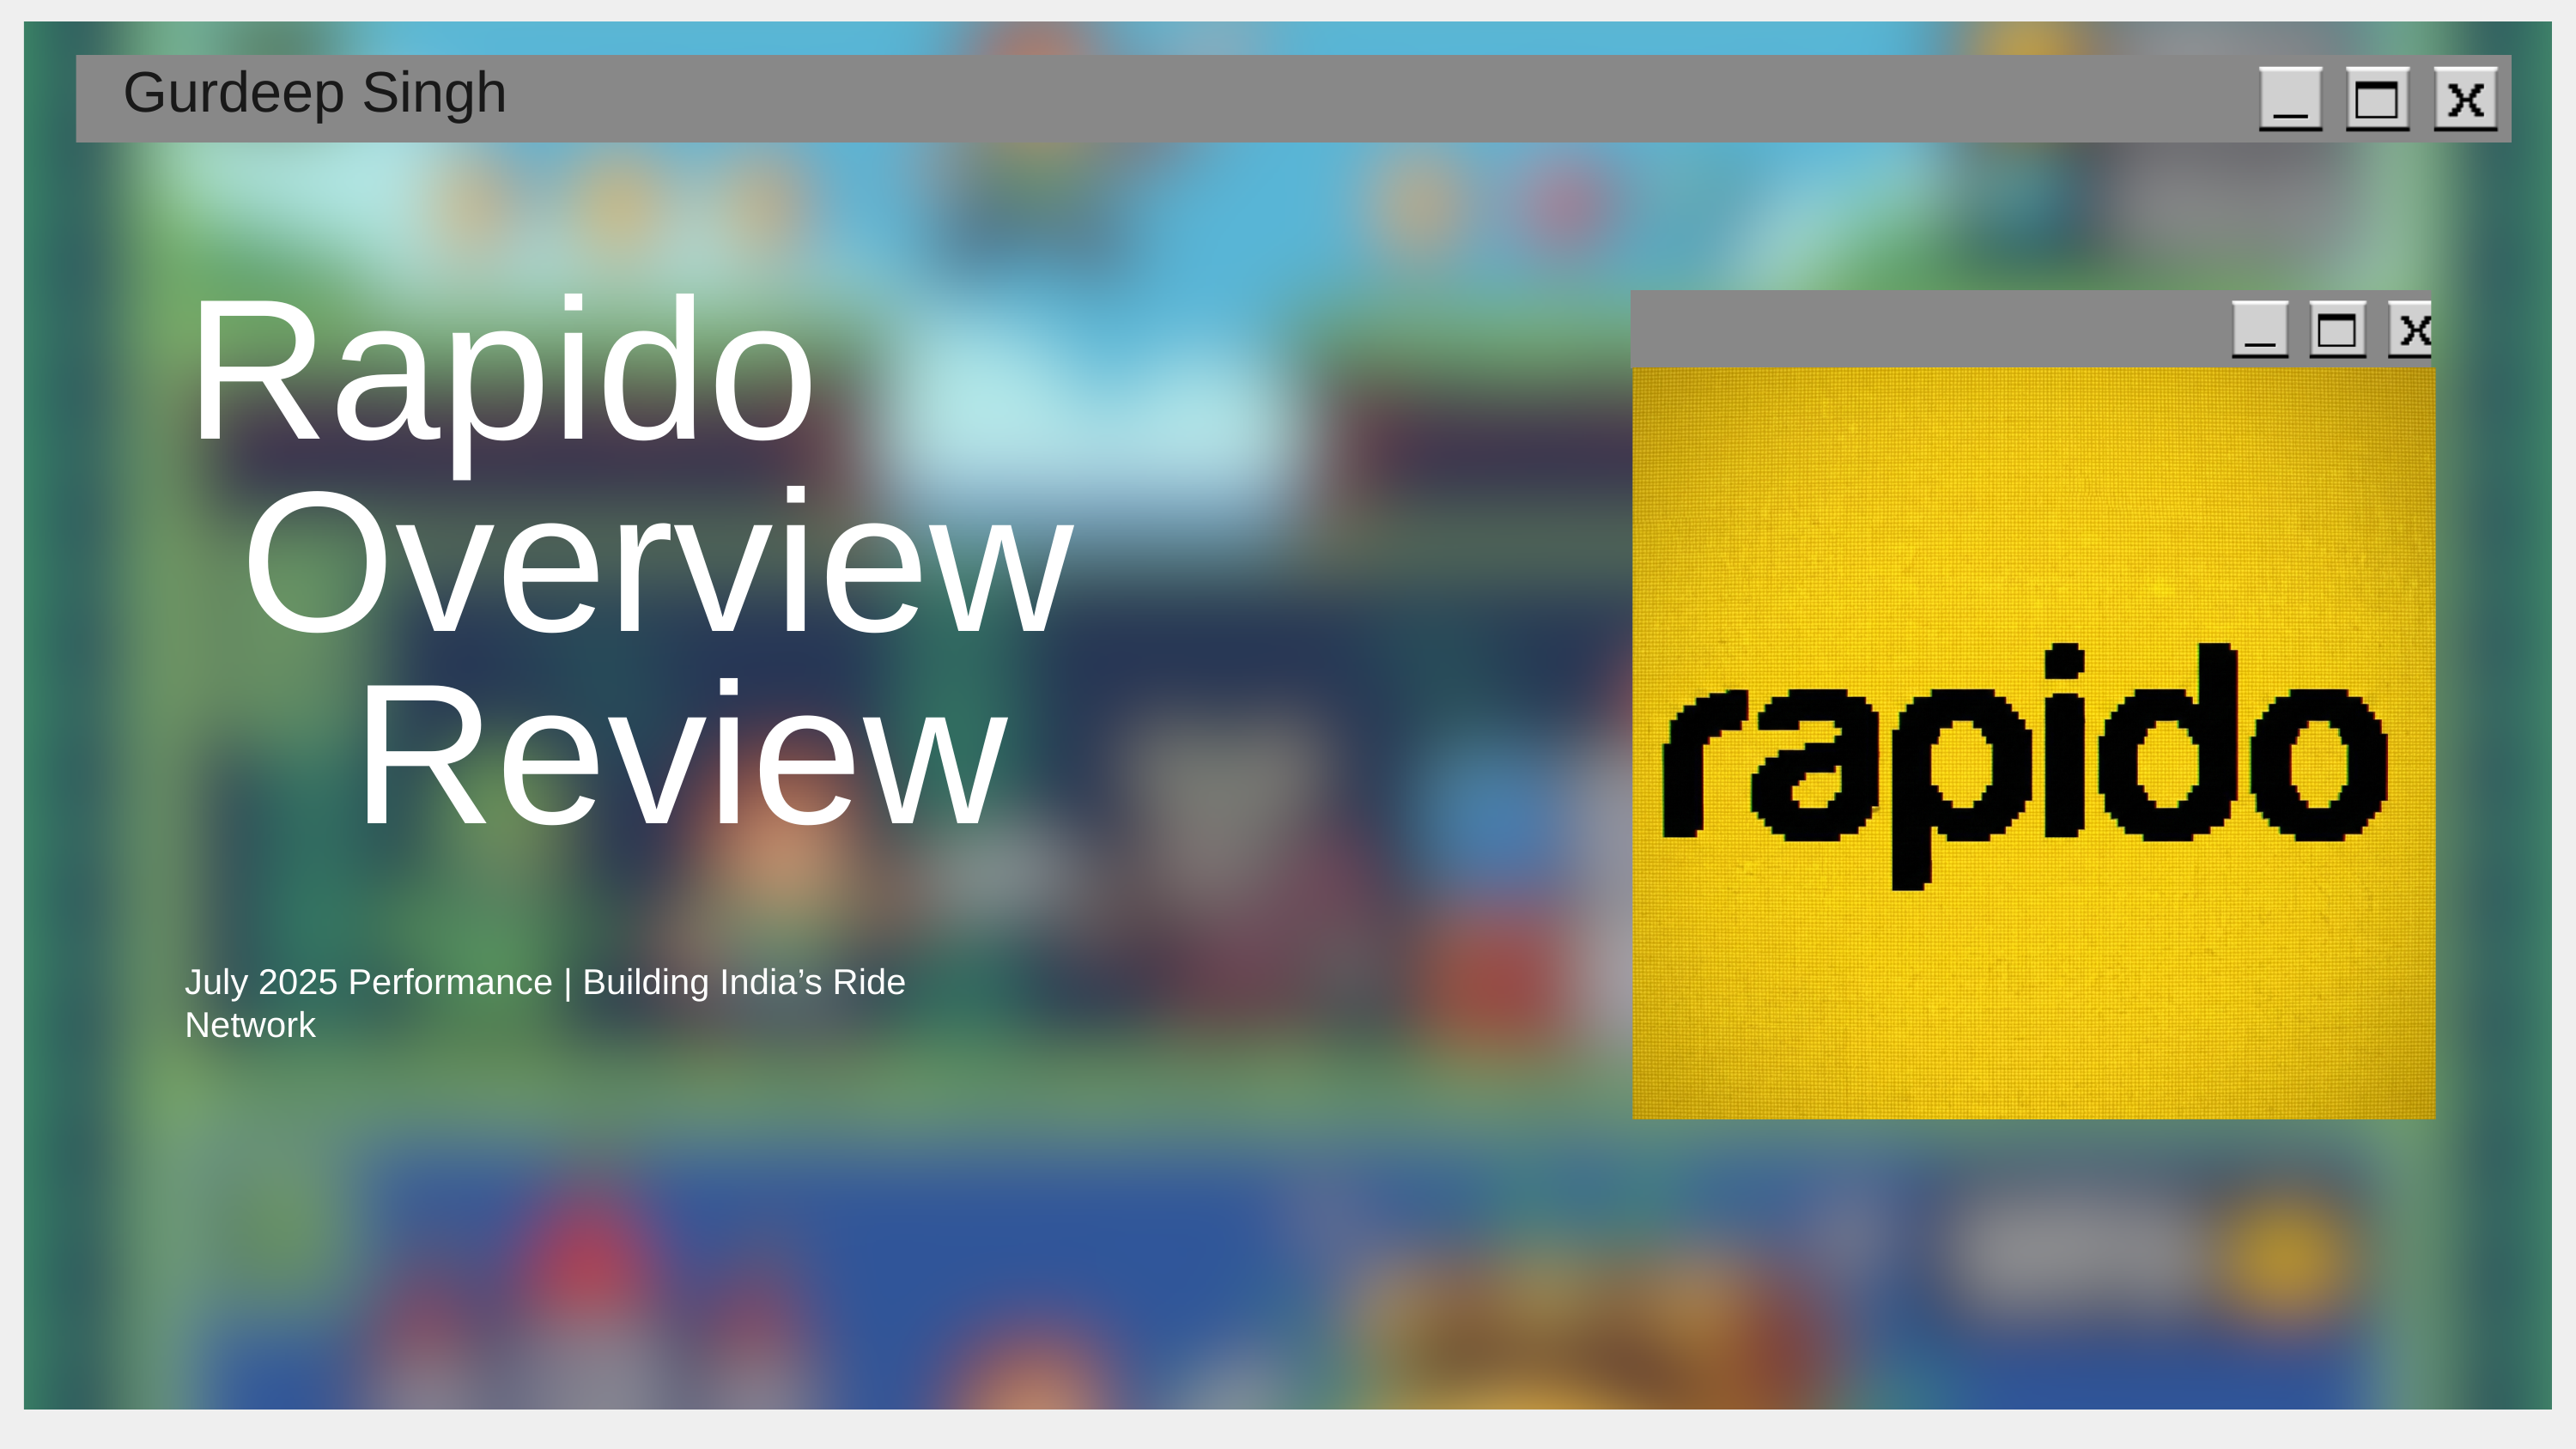

Gurdeep Singh

Rapido
 Overview
   Review

July 2025 Performance | Building India’s Ride
Network